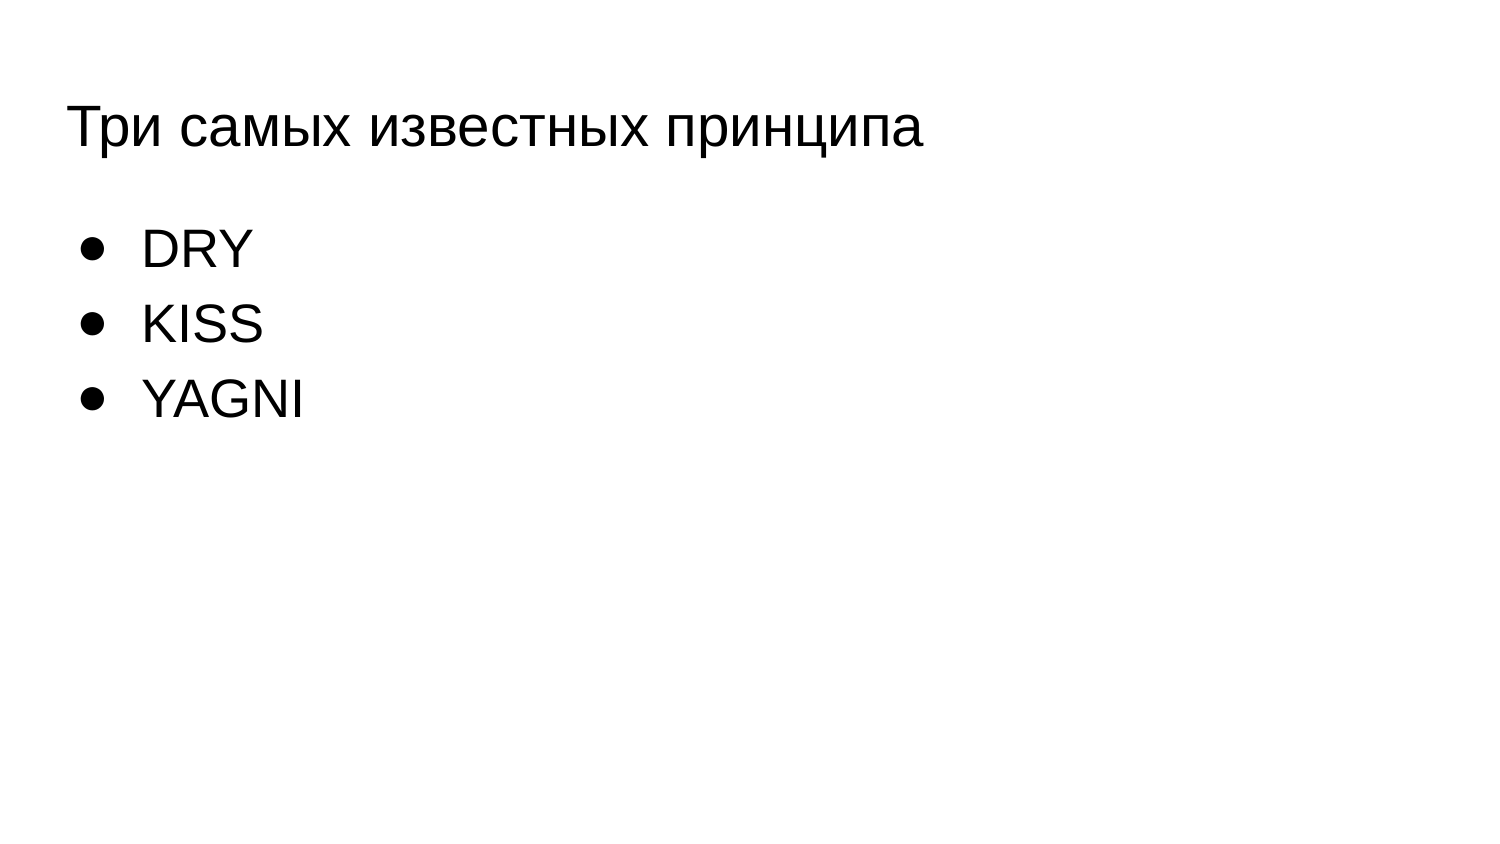

# Три самых известных принципа
DRY
KISS
YAGNI